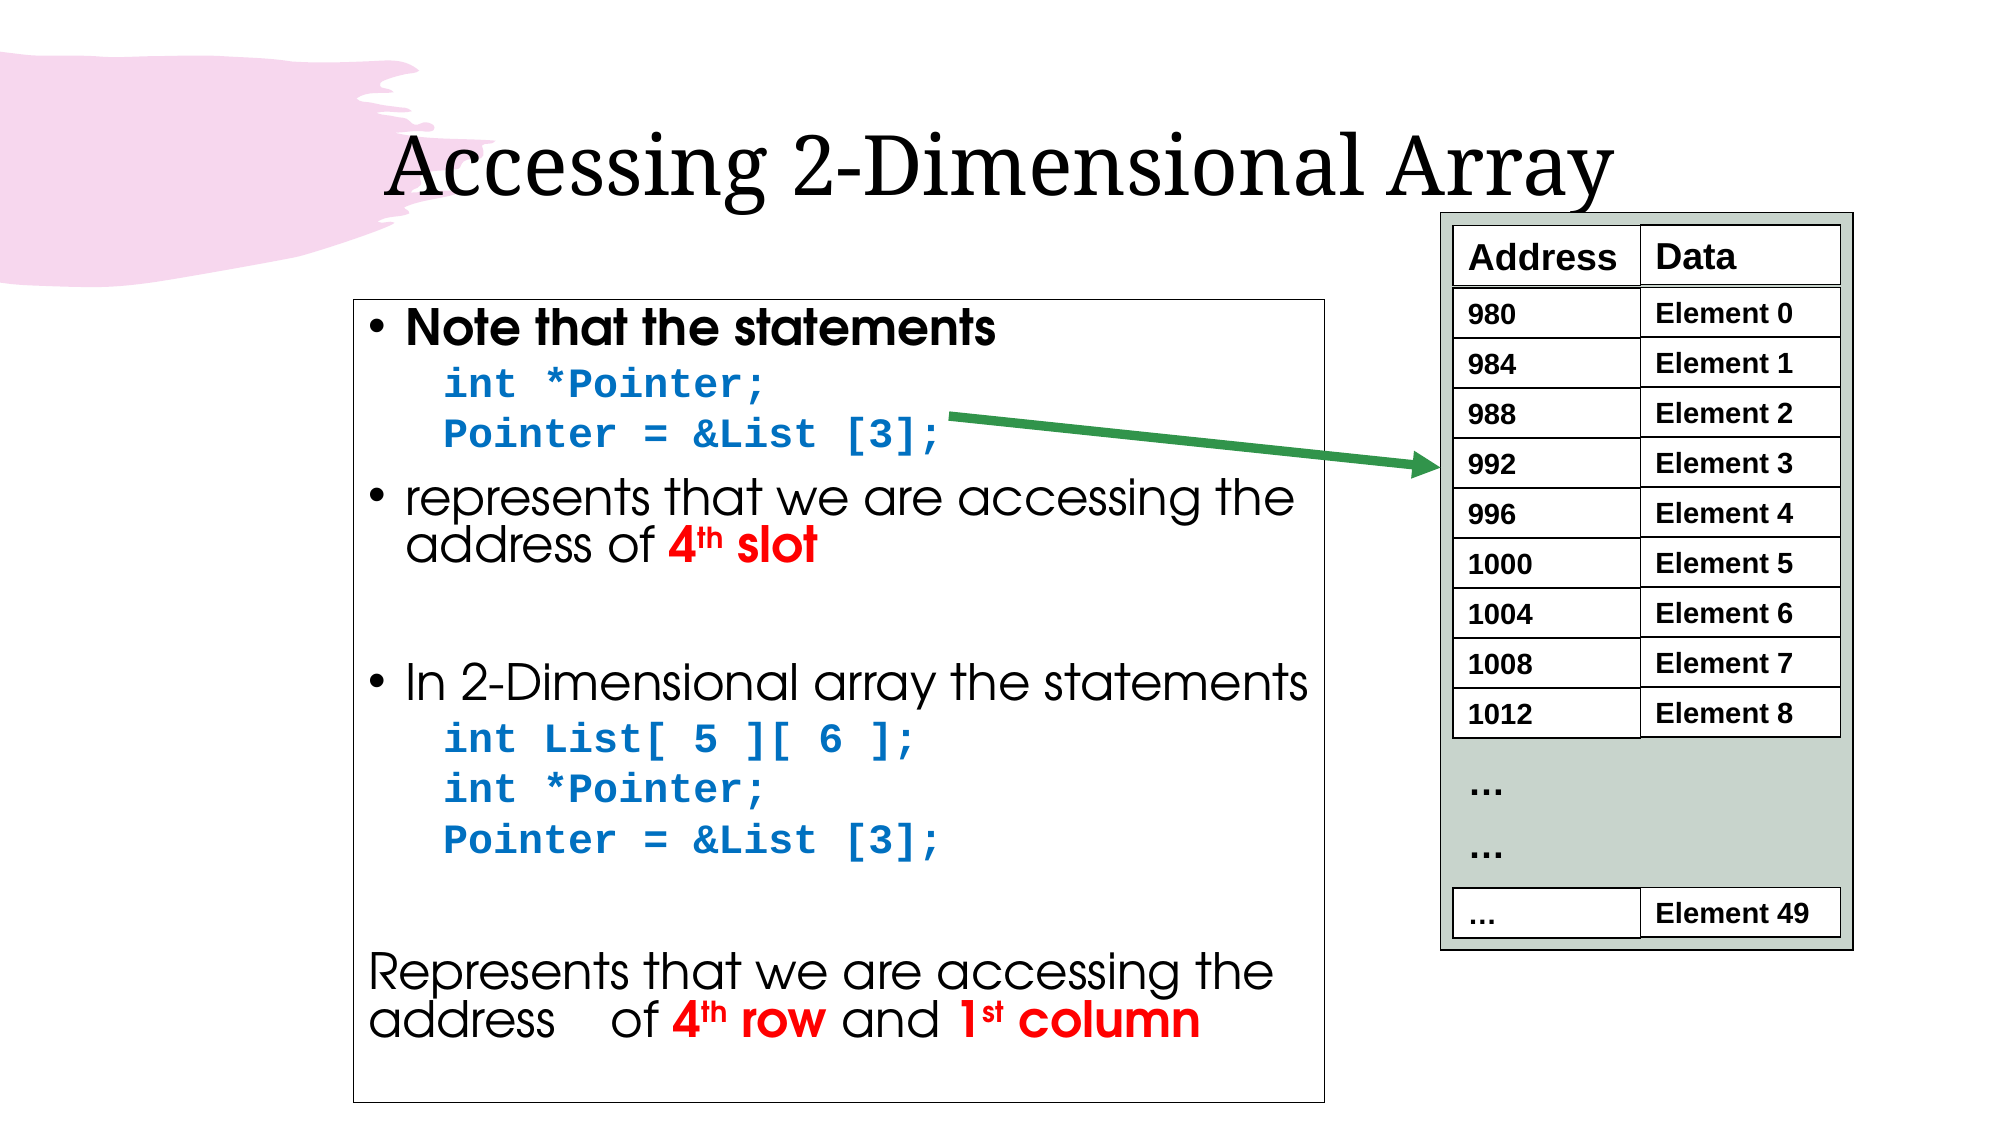

# Accessing 2-Dimensional Array

Data
Address
Element 0
980
Element 1
984
Element 2
988
Element 3
992
Element 4
996
Element 5
1000
Element 6
1004
Element 7
1008
Element 8
1012

…

…
Element 49
…
Note that the statements
int *Pointer;
Pointer = &List [3];
represents that we are accessing the address of 4th slot

In 2-Dimensional array the statements
int List[ 5 ][ 6 ];
int *Pointer;
Pointer = &List [3];

Represents that we are accessing the address    of 4th row and 1st column